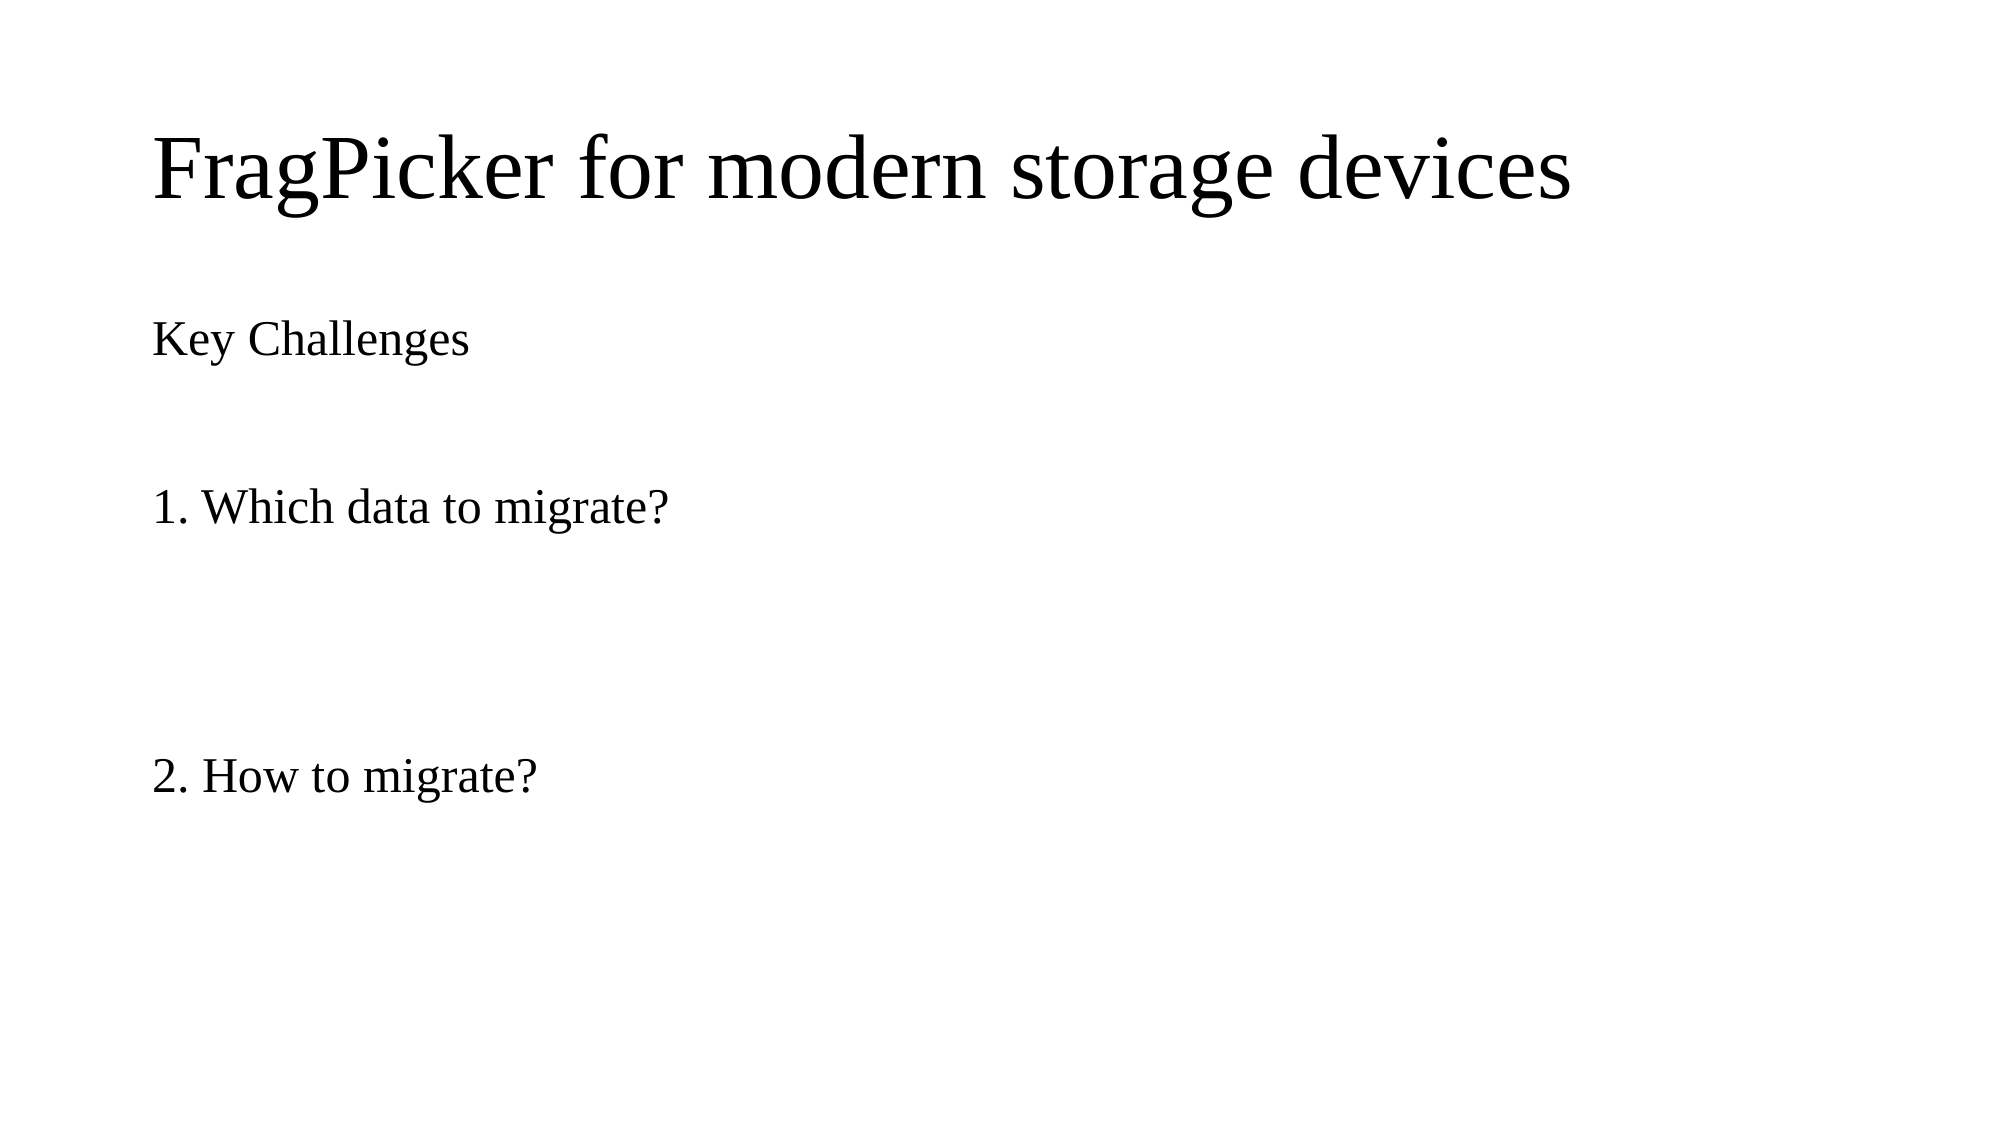

# FragPicker for modern storage devices
Key Challenges
1. Which data to migrate?
2. How to migrate?